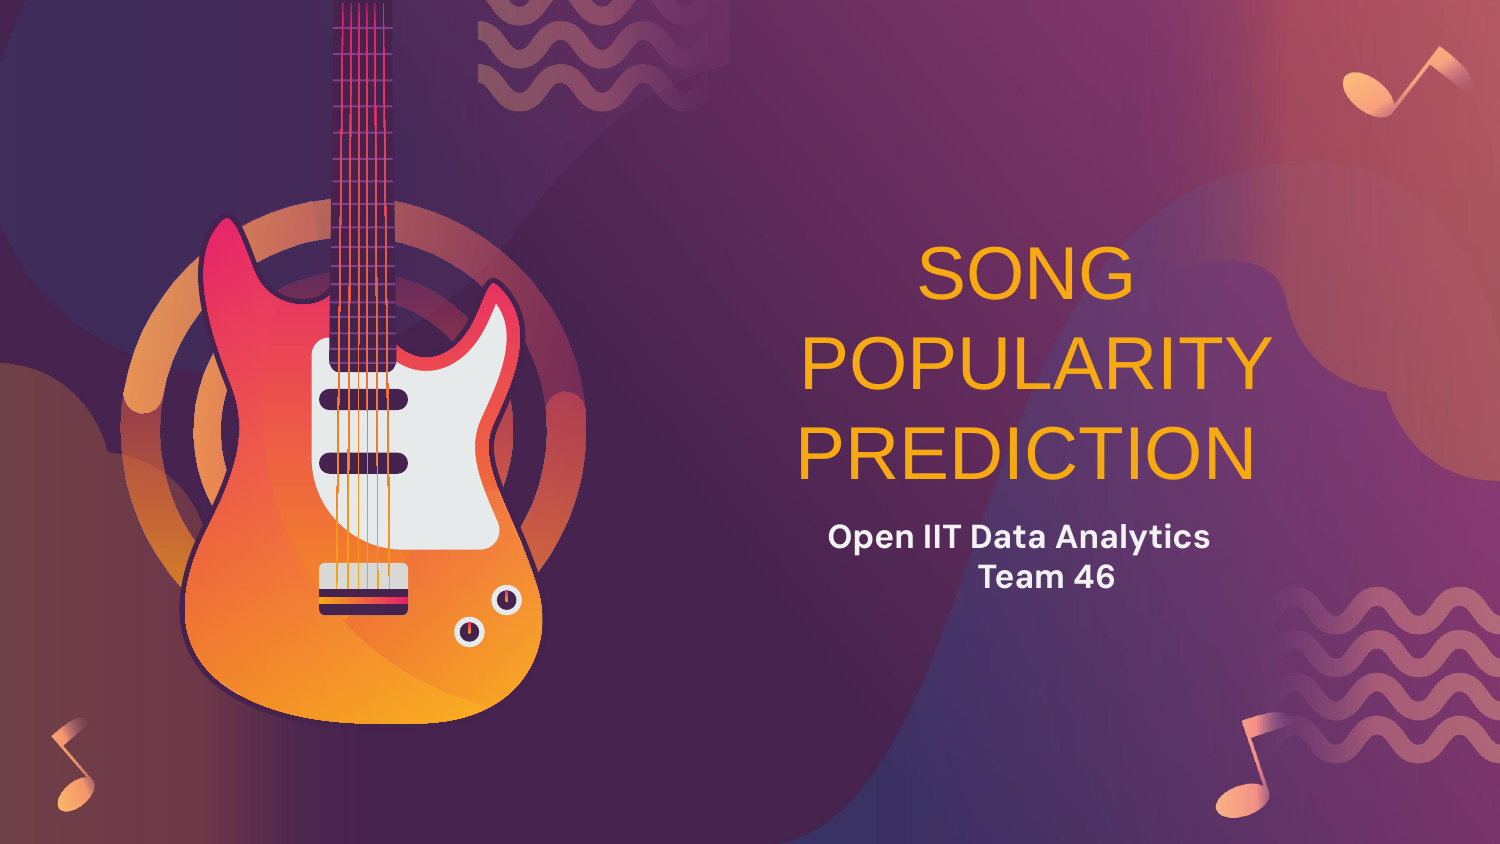

# SONG
POPULARITY
PREDICTION
Open IIT Data Analytics
Team 46